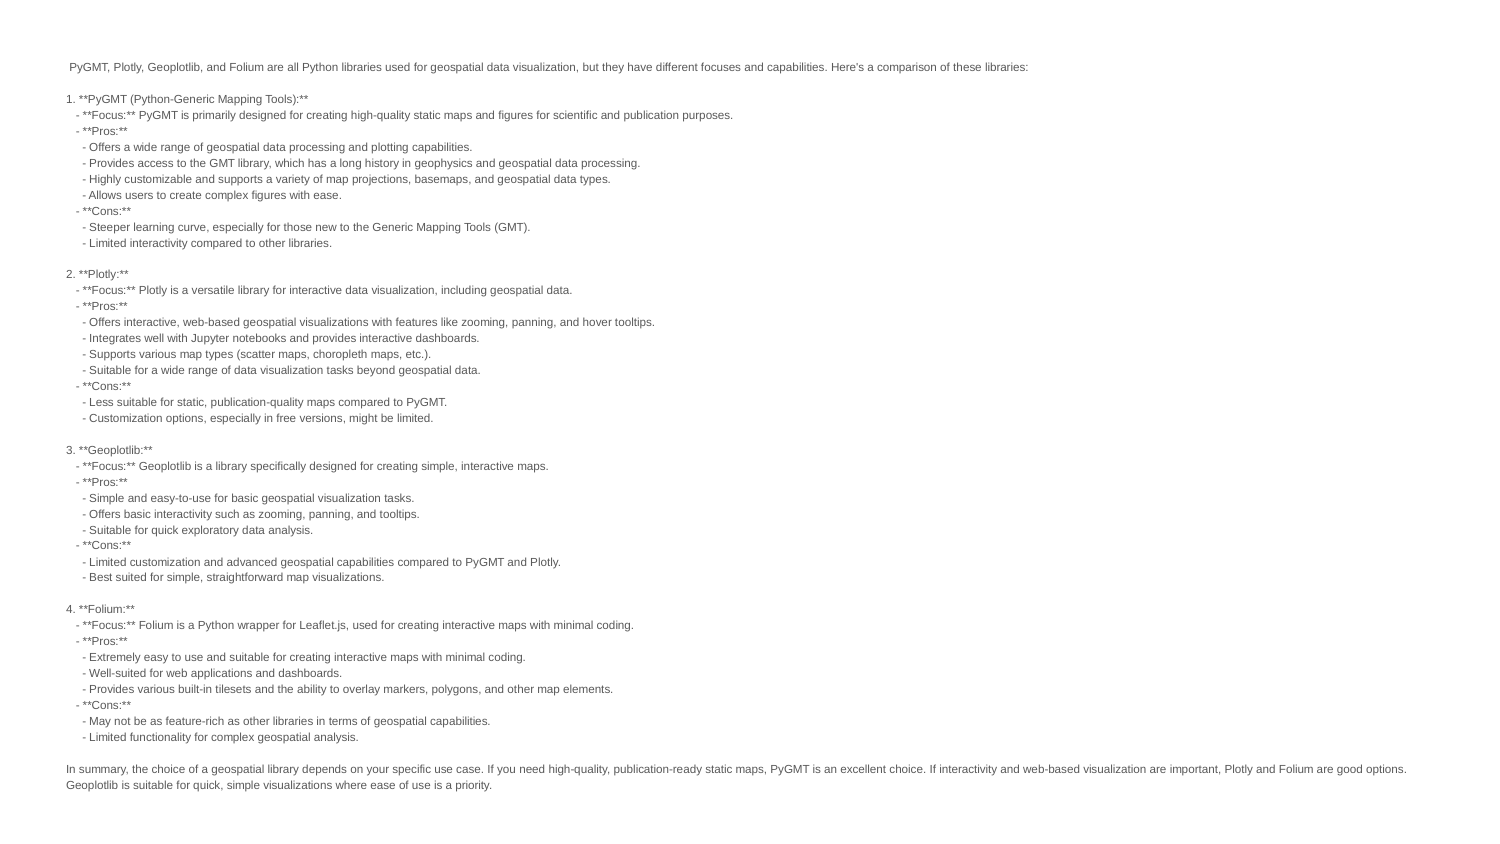

PyGMT, Plotly, Geoplotlib, and Folium are all Python libraries used for geospatial data visualization, but they have different focuses and capabilities. Here's a comparison of these libraries:

1. **PyGMT (Python-Generic Mapping Tools):**
   - **Focus:** PyGMT is primarily designed for creating high-quality static maps and figures for scientific and publication purposes.
   - **Pros:**
     - Offers a wide range of geospatial data processing and plotting capabilities.
     - Provides access to the GMT library, which has a long history in geophysics and geospatial data processing.
     - Highly customizable and supports a variety of map projections, basemaps, and geospatial data types.
     - Allows users to create complex figures with ease.
   - **Cons:**
     - Steeper learning curve, especially for those new to the Generic Mapping Tools (GMT).
     - Limited interactivity compared to other libraries.

2. **Plotly:**
   - **Focus:** Plotly is a versatile library for interactive data visualization, including geospatial data.
   - **Pros:**
     - Offers interactive, web-based geospatial visualizations with features like zooming, panning, and hover tooltips.
     - Integrates well with Jupyter notebooks and provides interactive dashboards.
     - Supports various map types (scatter maps, choropleth maps, etc.).
     - Suitable for a wide range of data visualization tasks beyond geospatial data.
   - **Cons:**
     - Less suitable for static, publication-quality maps compared to PyGMT.
     - Customization options, especially in free versions, might be limited.

3. **Geoplotlib:**
   - **Focus:** Geoplotlib is a library specifically designed for creating simple, interactive maps.
   - **Pros:**
     - Simple and easy-to-use for basic geospatial visualization tasks.
     - Offers basic interactivity such as zooming, panning, and tooltips.
     - Suitable for quick exploratory data analysis.
   - **Cons:**
     - Limited customization and advanced geospatial capabilities compared to PyGMT and Plotly.
     - Best suited for simple, straightforward map visualizations.

4. **Folium:**
   - **Focus:** Folium is a Python wrapper for Leaflet.js, used for creating interactive maps with minimal coding.
   - **Pros:**
     - Extremely easy to use and suitable for creating interactive maps with minimal coding.
     - Well-suited for web applications and dashboards.
     - Provides various built-in tilesets and the ability to overlay markers, polygons, and other map elements.
   - **Cons:**
     - May not be as feature-rich as other libraries in terms of geospatial capabilities.
     - Limited functionality for complex geospatial analysis.

In summary, the choice of a geospatial library depends on your specific use case. If you need high-quality, publication-ready static maps, PyGMT is an excellent choice. If interactivity and web-based visualization are important, Plotly and Folium are good options. Geoplotlib is suitable for quick, simple visualizations where ease of use is a priority.